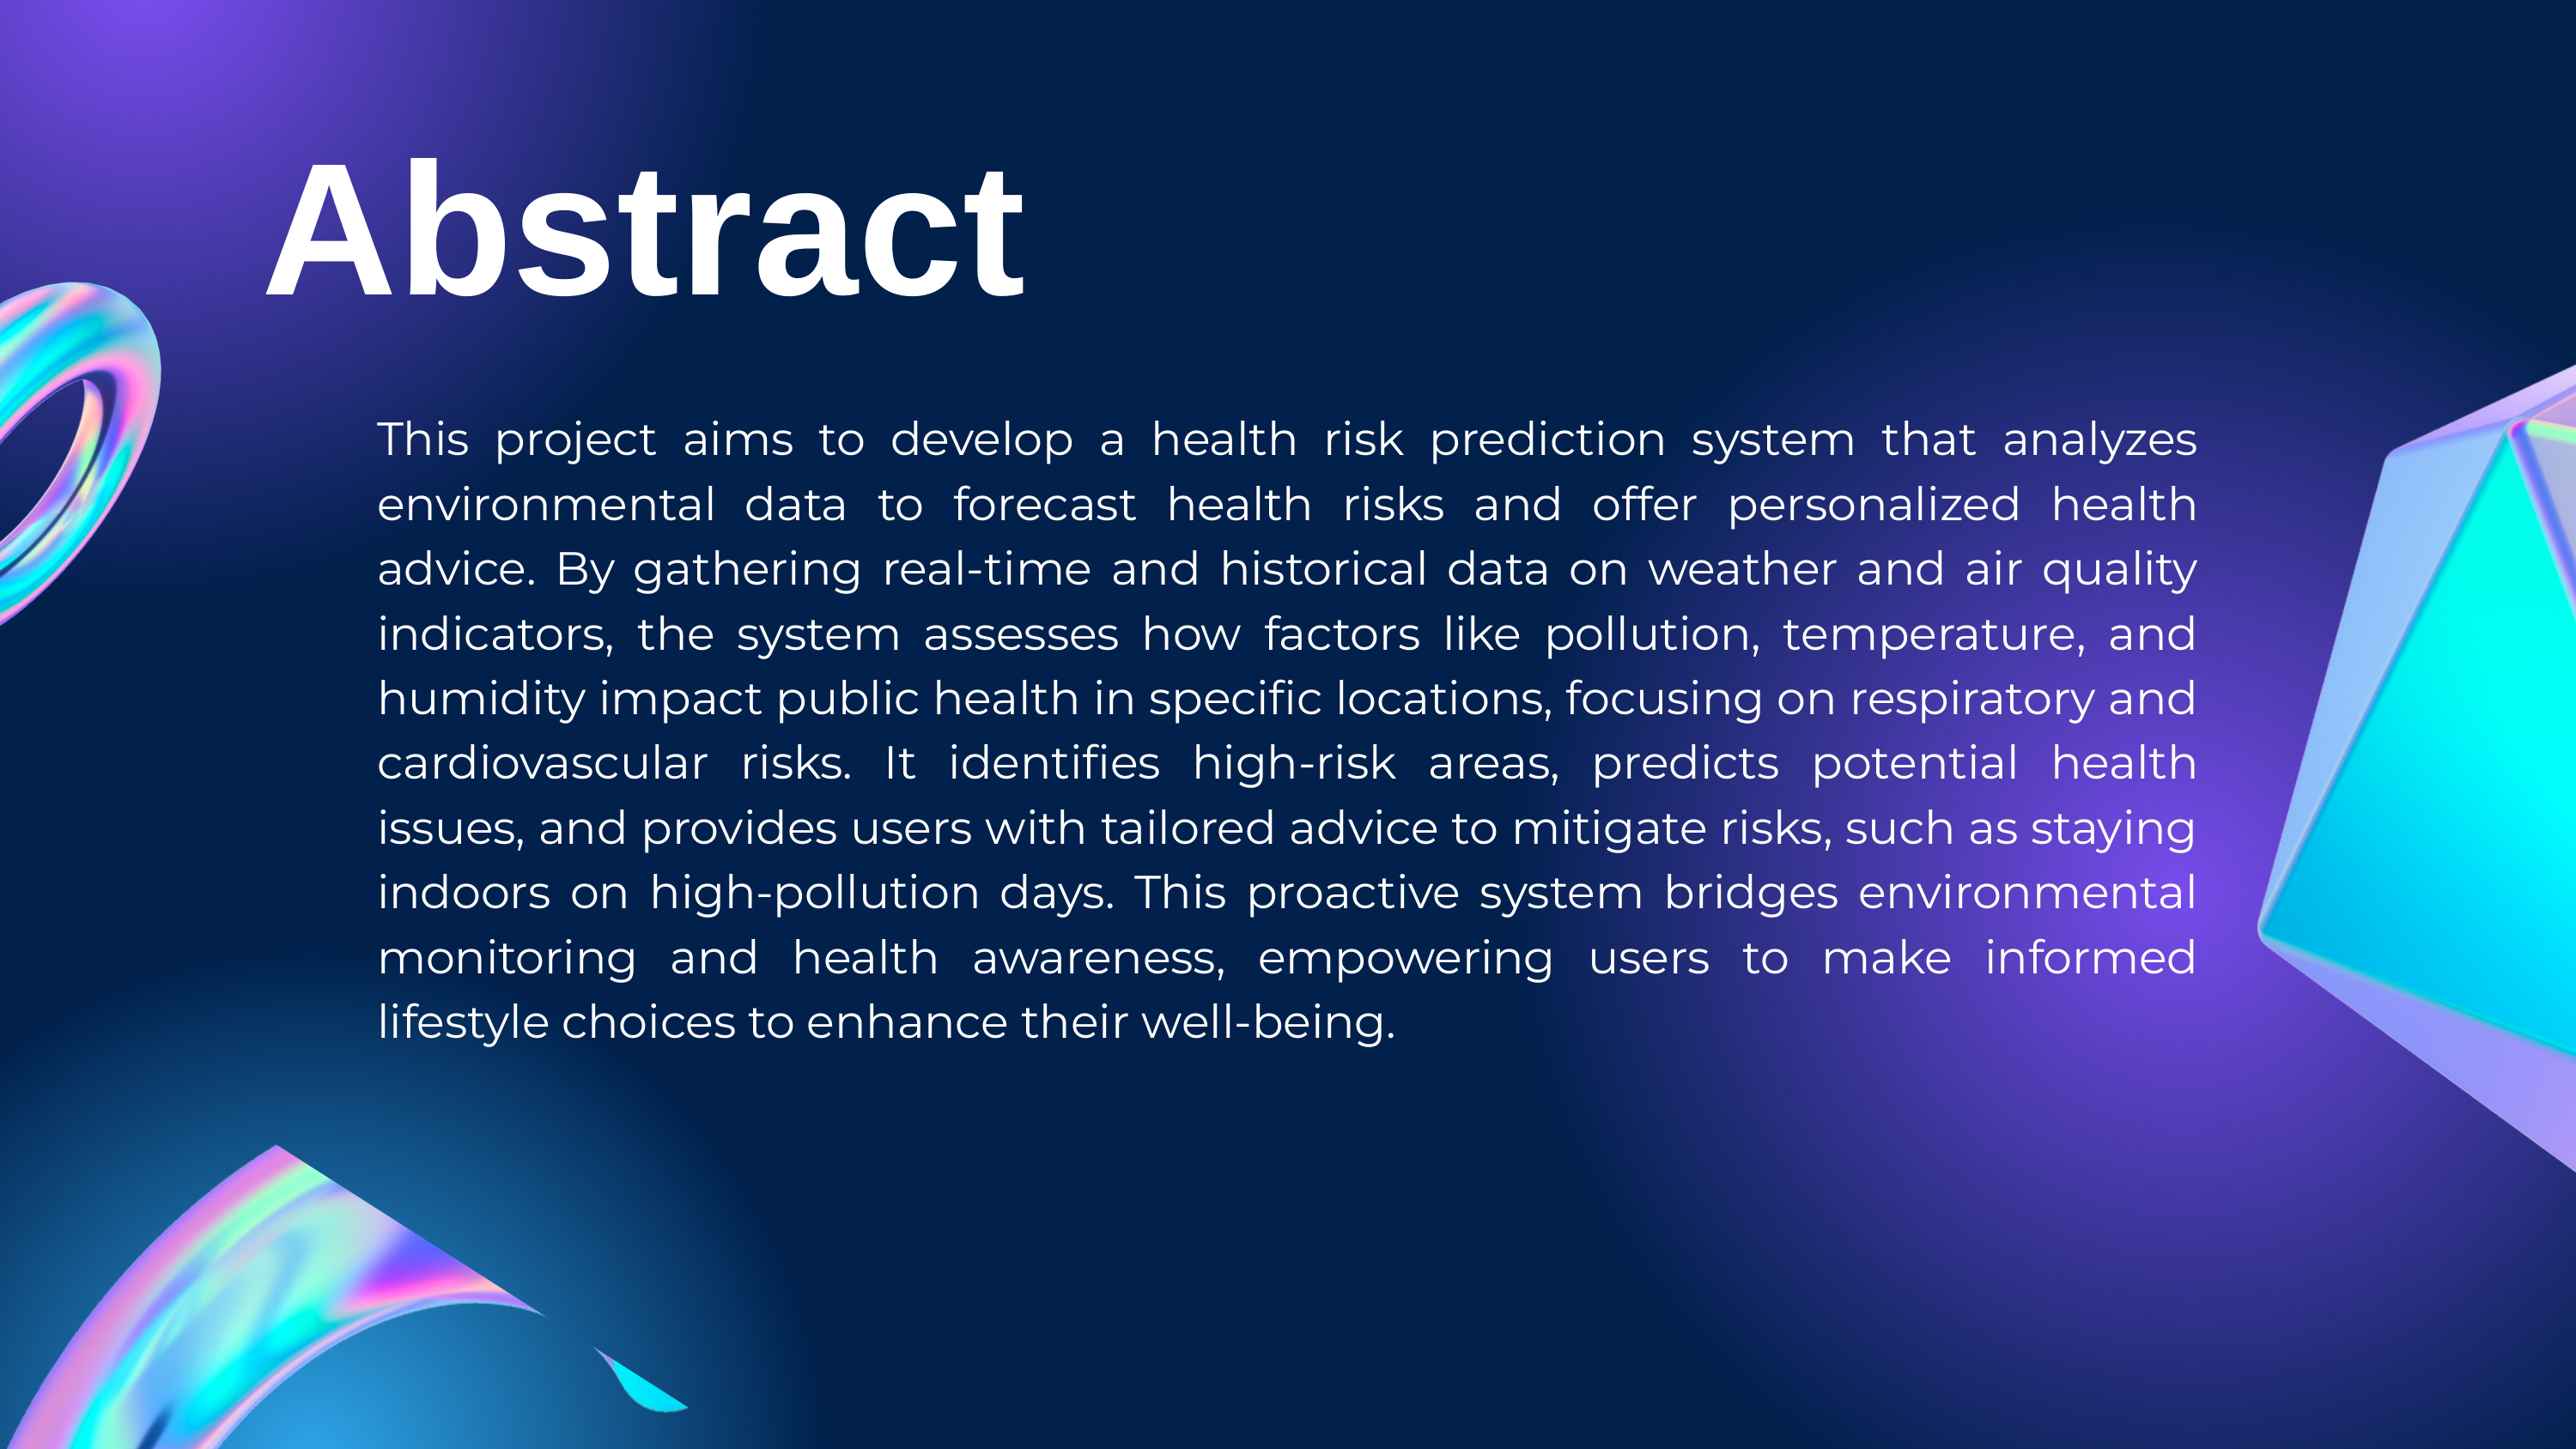

Abstract

This project aims to develop a health risk prediction system that analyzes environmental data to forecast health risks and offer personalized health advice. By gathering real-time and historical data on weather and air quality indicators, the system assesses how factors like pollution, temperature, and humidity impact public health in specific locations, focusing on respiratory and cardiovascular risks. It identifies high-risk areas, predicts potential health issues, and provides users with tailored advice to mitigate risks, such as staying indoors on high-pollution days. This proactive system bridges environmental monitoring and health awareness, empowering users to make informed lifestyle choices to enhance their well-being.